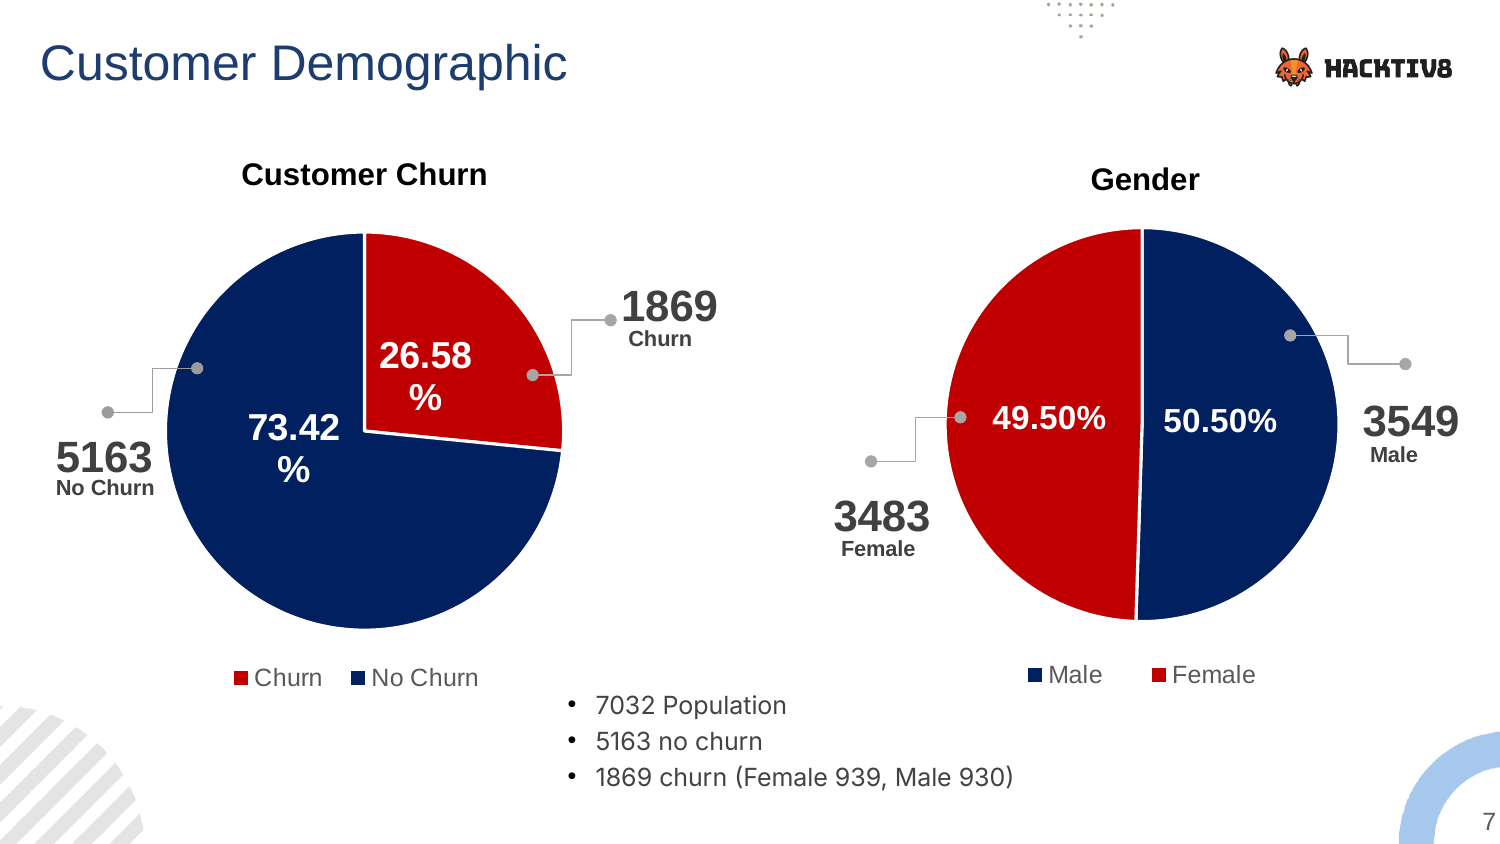

Customer Demographic

### Chart

| Category | Gender |
|---|---|
| Male | 0.505 |
| Female | 0.495 |
Gender
3549
Male
3483
Female

### Chart

| Category | Customer Churn |
|---|---|
| Churn | 0.2658 |
| No Churn | 0.7342 |
Customer Churn
1869
Churn
5163
No Churn
7032 Population
5163 no churn
1869 churn (Female 939, Male 930)
7